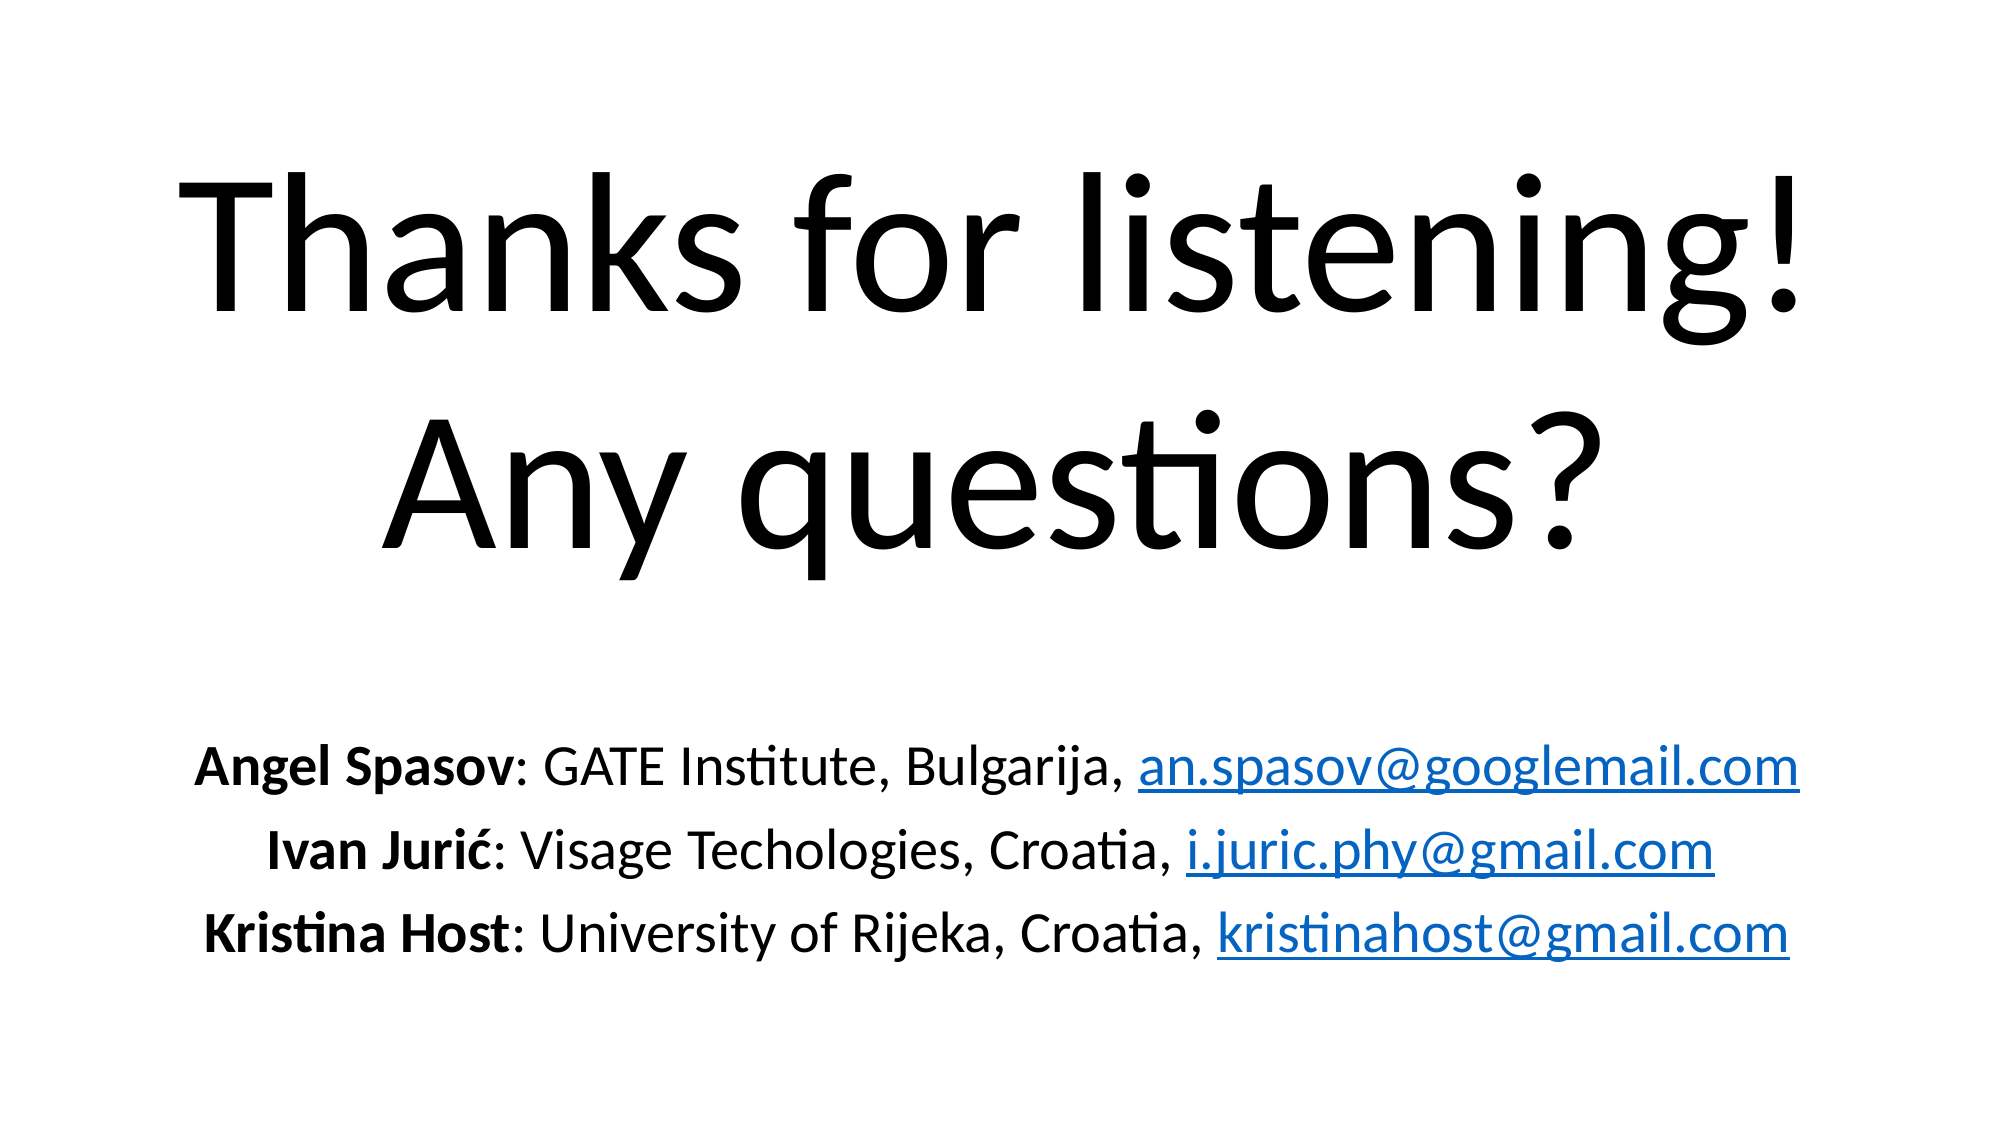

#
Thanks for listening!
Any questions?

Angel Spasov: GATE Institute, Bulgarija, an.spasov@googlemail.com
Ivan Jurić: Visage Techologies, Croatia, i.juric.phy@gmail.com
Kristina Host: University of Rijeka, Croatia, kristinahost@gmail.com